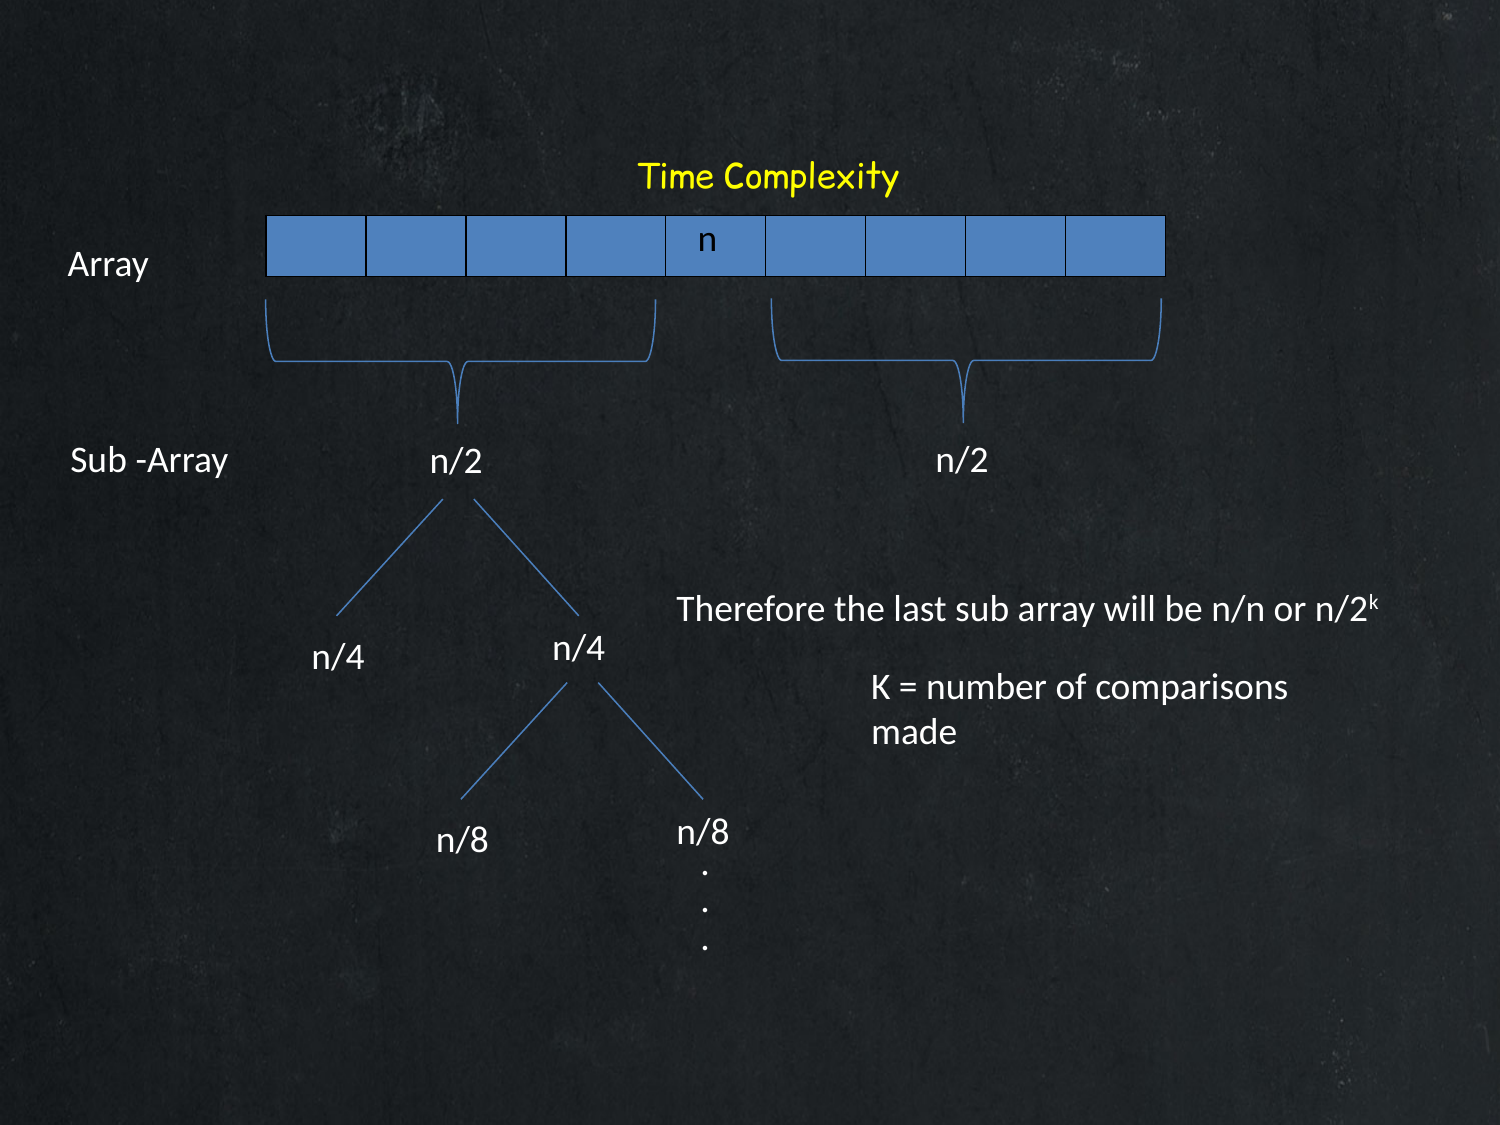

Time Complexity

|  |  |  |  | n |  |  |  |  |
| --- | --- | --- | --- | --- | --- | --- | --- | --- |
Array
n/2
Sub -Array
n/2
Therefore the last sub array will be n/n or n/2k
n/4
n/4
K = number of comparisons made
n/8
n/8
.
.
.